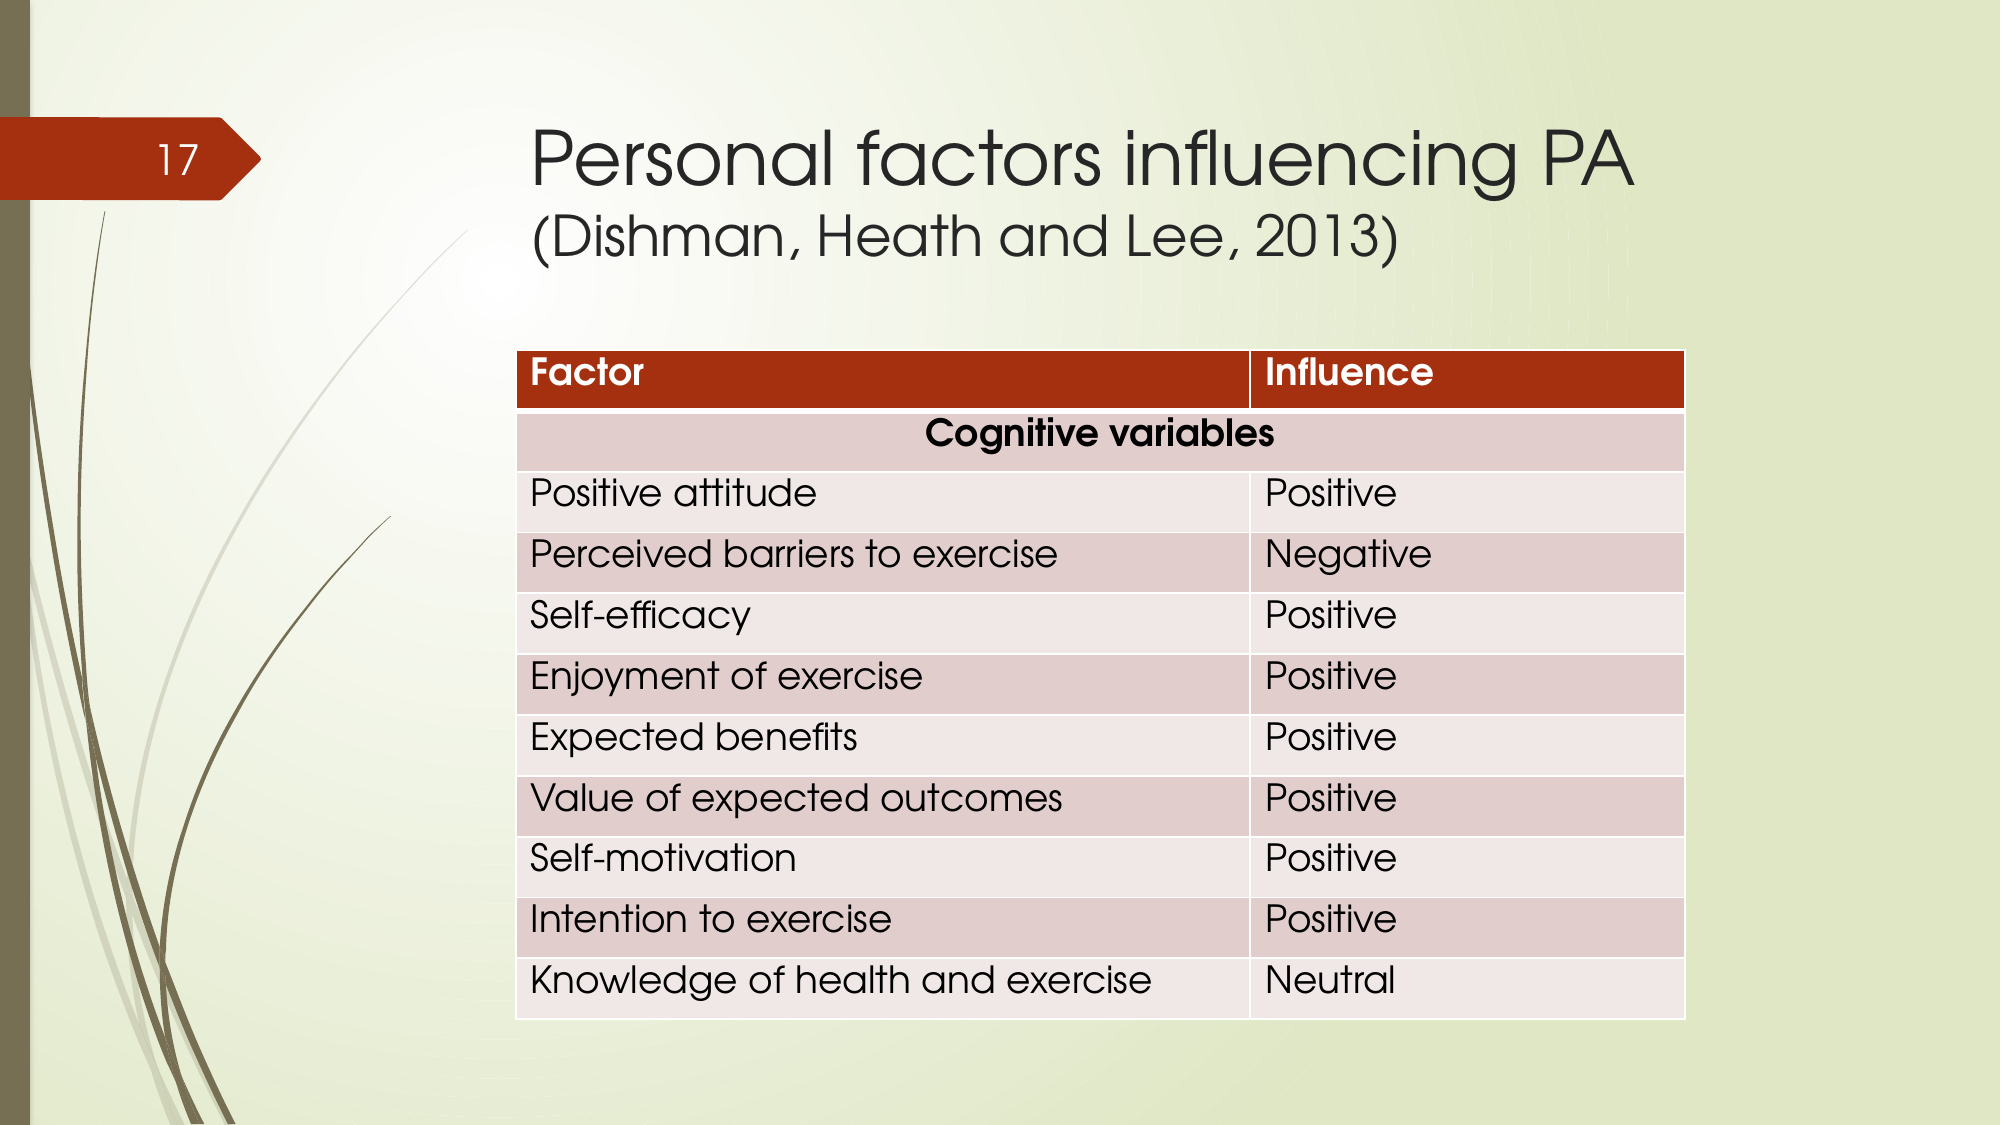

# Personal factors influencing PA (Dishman, Heath and Lee, 2013)
17
| Factor | Influence |
| --- | --- |
| Cognitive variables |  |
| Positive attitude | Positive |
| Perceived barriers to exercise | Negative |
| Self-efficacy | Positive |
| Enjoyment of exercise | Positive |
| Expected benefits | Positive |
| Value of expected outcomes | Positive |
| Self-motivation | Positive |
| Intention to exercise | Positive |
| Knowledge of health and exercise | Neutral |